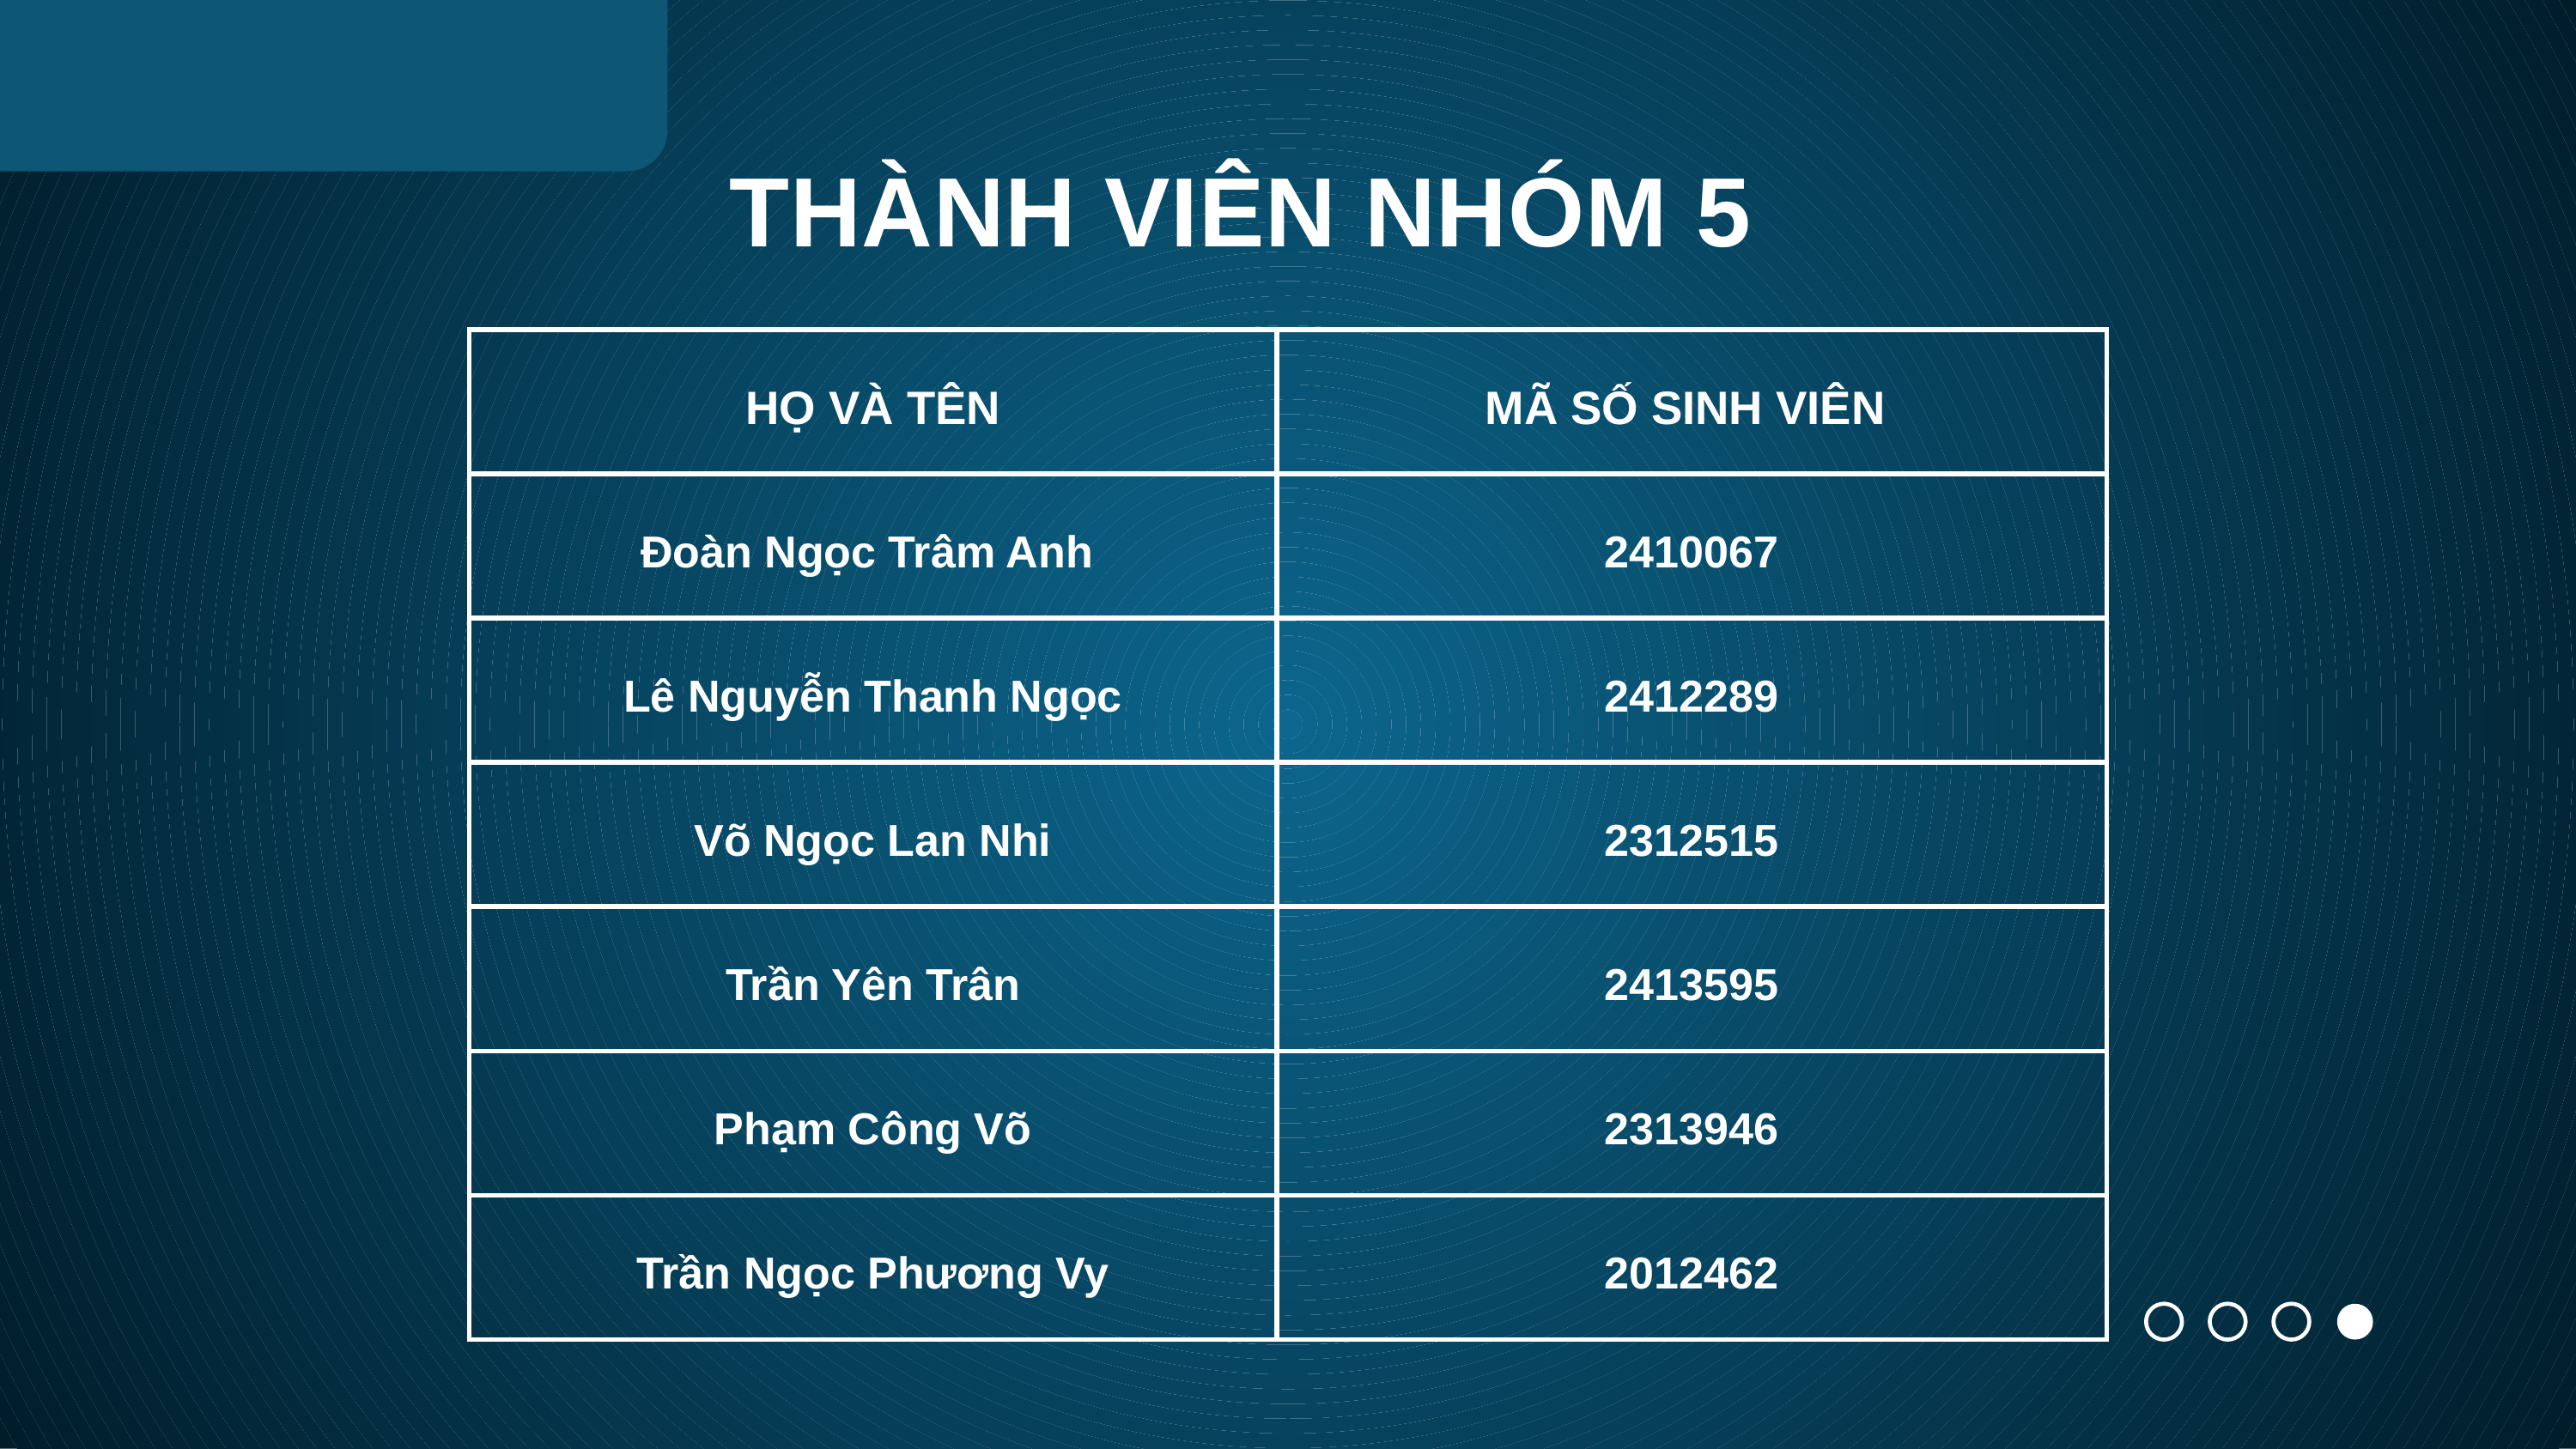

THÀNH VIÊN NHÓM 5
| HỌ VÀ TÊN | MÃ SỐ SINH VIÊN |
| --- | --- |
| Đoàn Ngọc Trâm Anh | 2410067 |
| Lê Nguyễn Thanh Ngọc | 2412289 |
| Võ Ngọc Lan Nhi | 2312515 |
| Trần Yên Trân | 2413595 |
| Phạm Công Võ | 2313946 |
| Trần Ngọc Phương Vy | 2012462 |